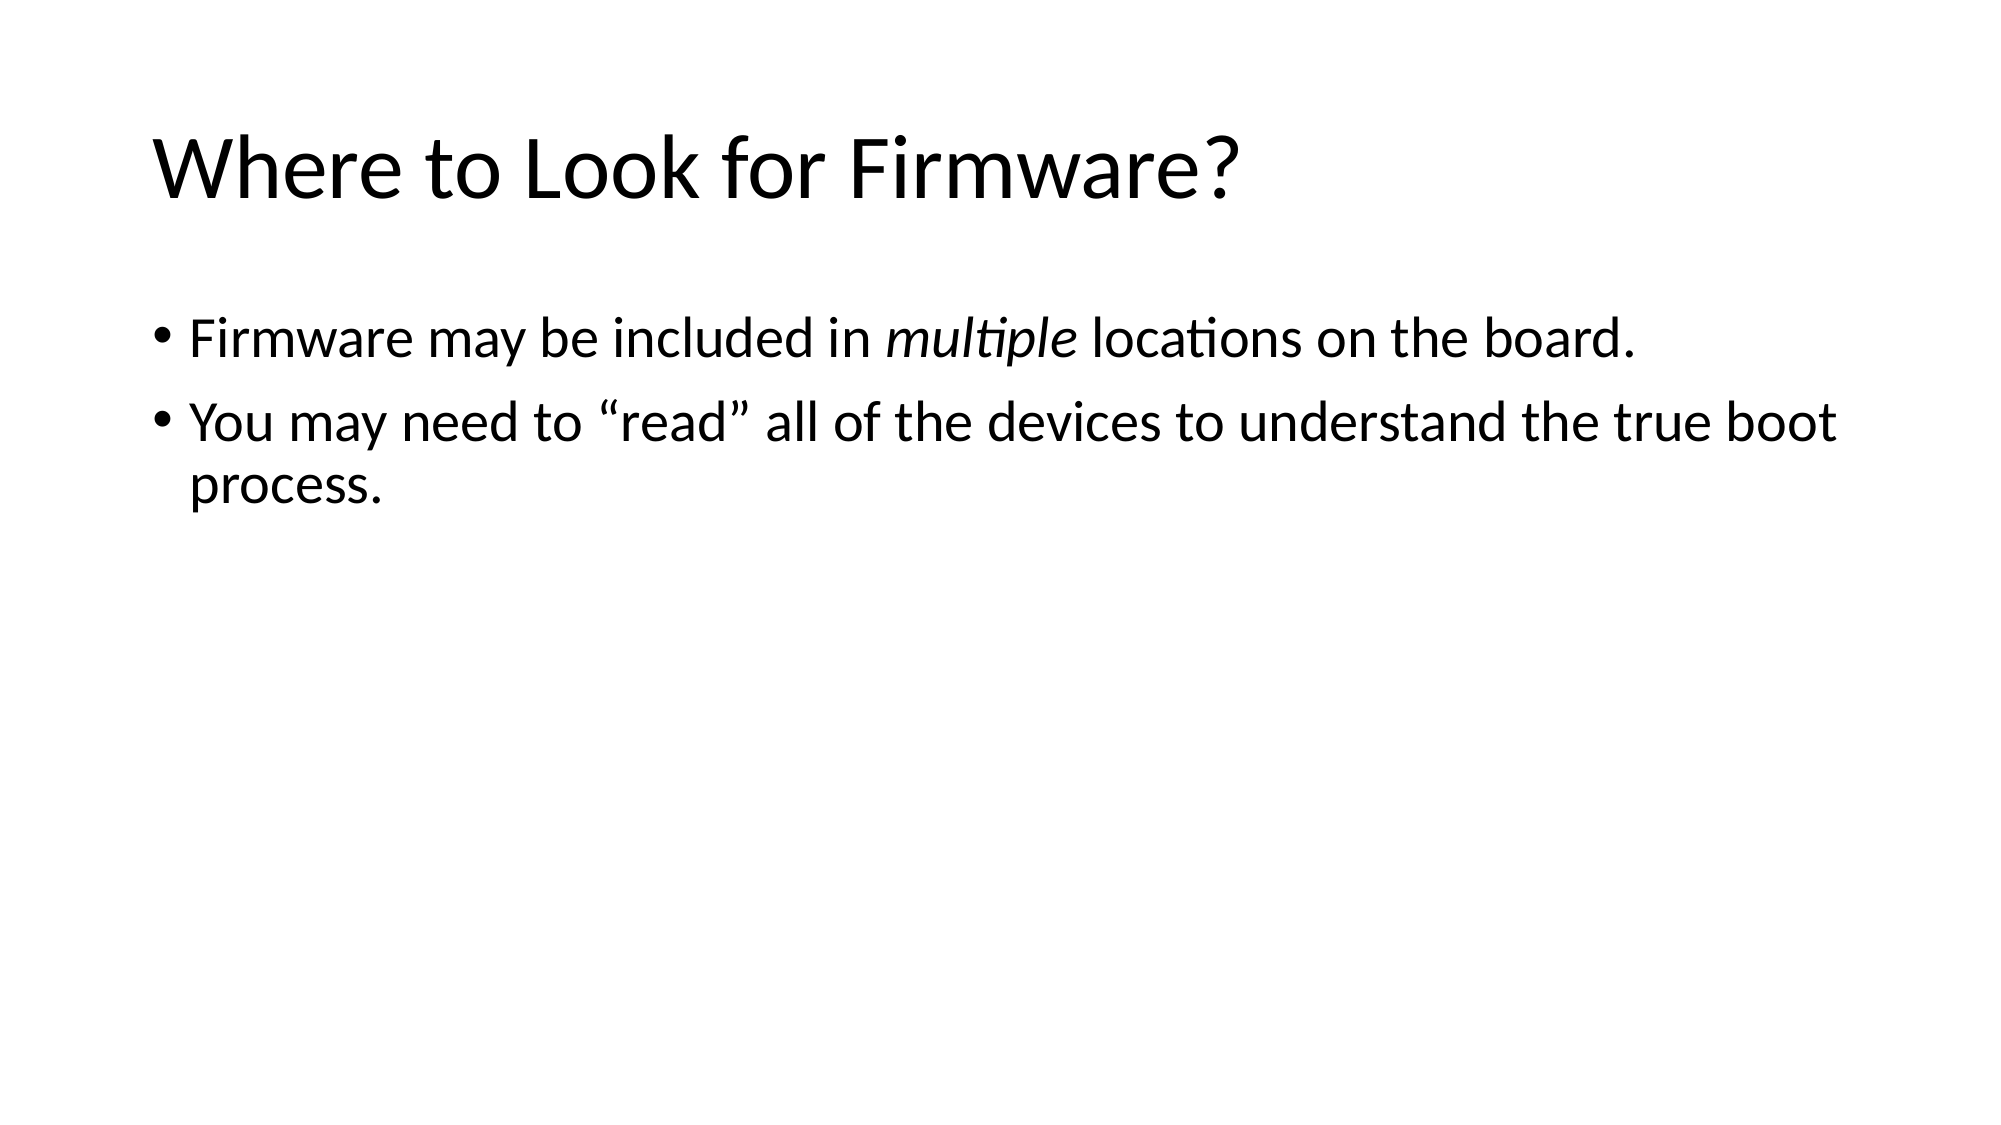

# Where to Look for Firmware?
Firmware may be included in multiple locations on the board.
You may need to “read” all of the devices to understand the true boot process.